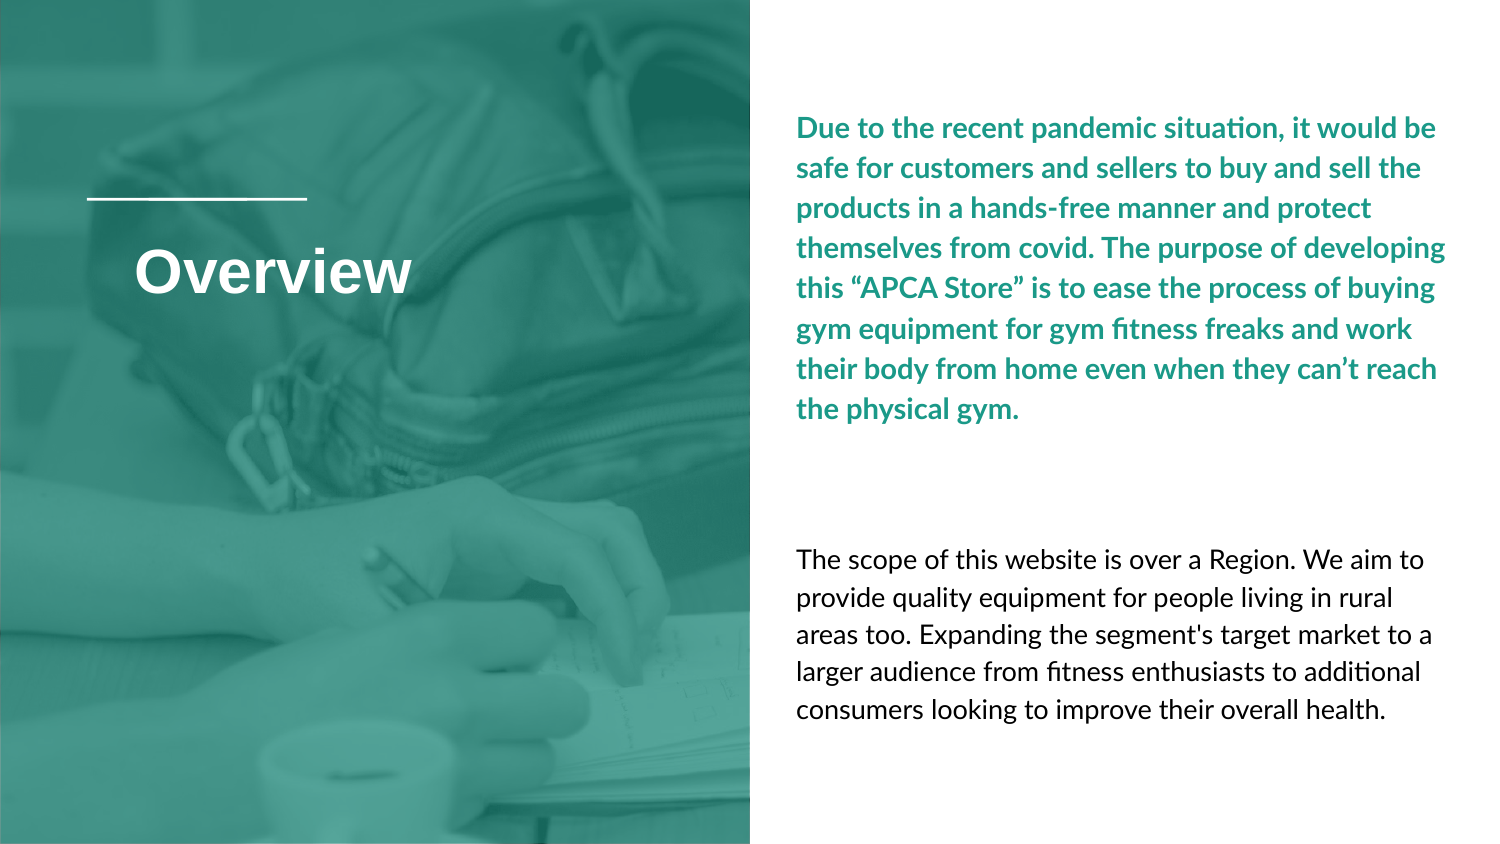

Due to the recent pandemic situation, it would be safe for customers and sellers to buy and sell the products in a hands-free manner and protect themselves from covid. The purpose of developing this “APCA Store” is to ease the process of buying gym equipment for gym fitness freaks and work their body from home even when they can’t reach the physical gym.

The scope of this website is over a Region. We aim to provide quality equipment for people living in rural areas too. Expanding the segment's target market to a larger audience from fitness enthusiasts to additional consumers looking to improve their overall health.

# Overview